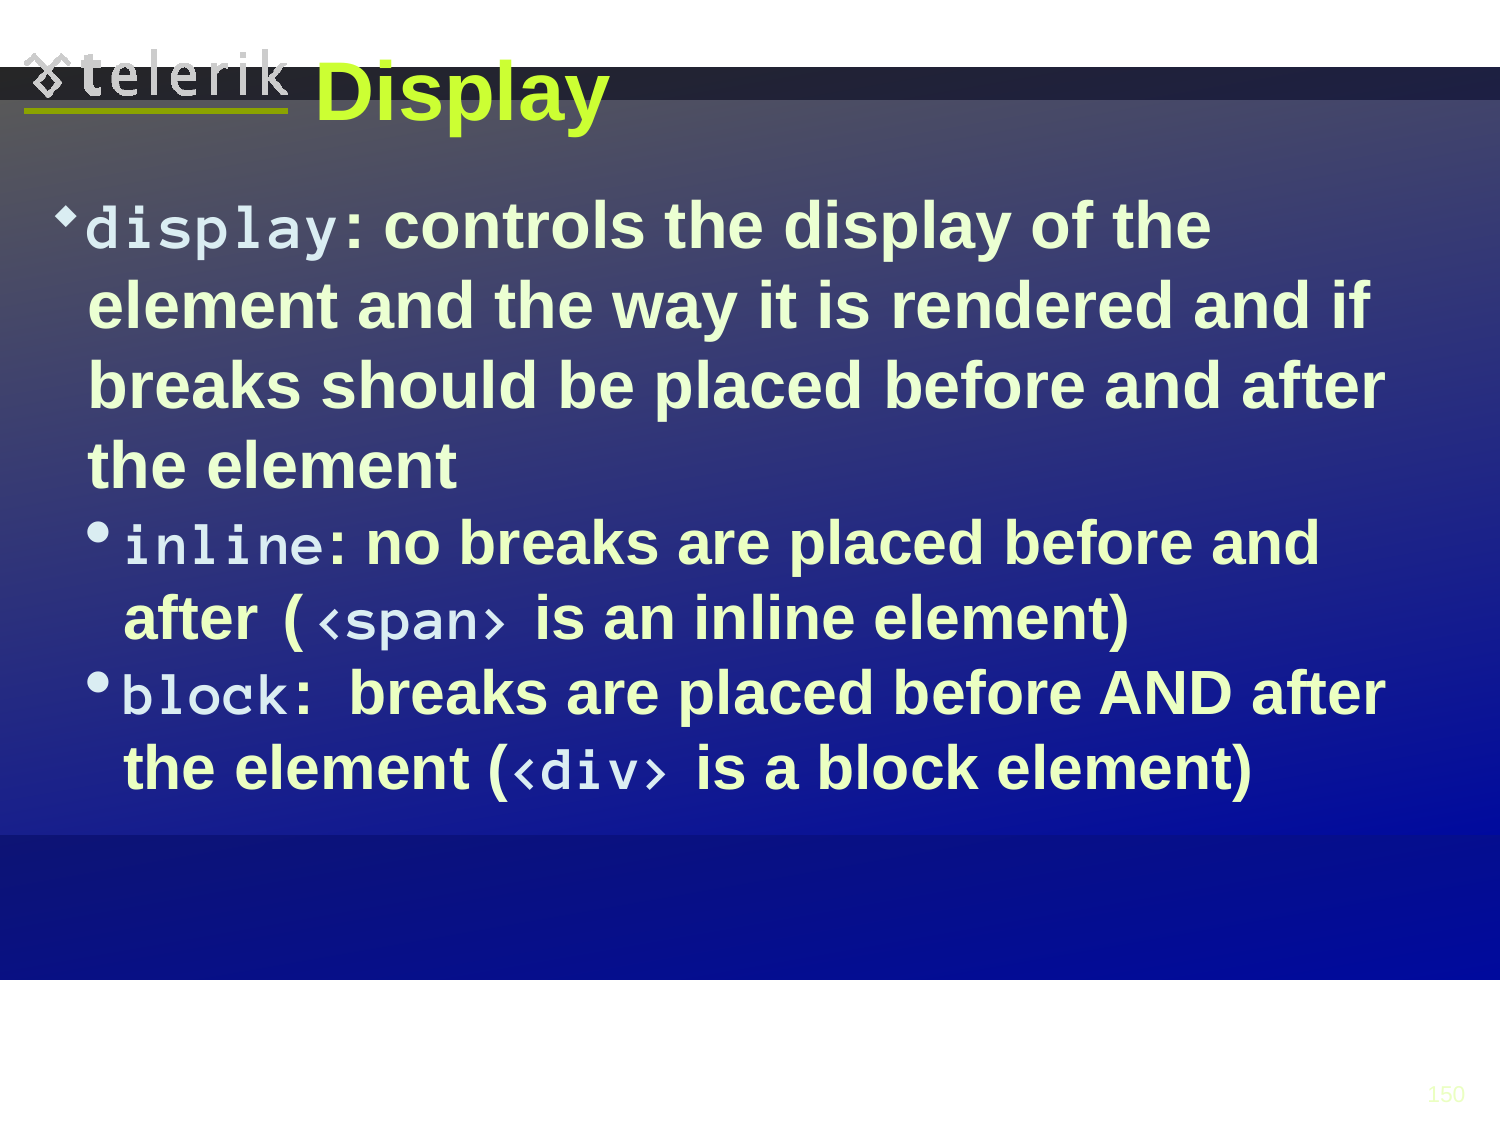

Display
display: controls the display of the element and the way it is rendered and if breaks should be placed before and after the element
inline: no breaks are placed before and after (<span> is an inline element)
block:  breaks are placed before AND after the element (<div> is a block element)
150